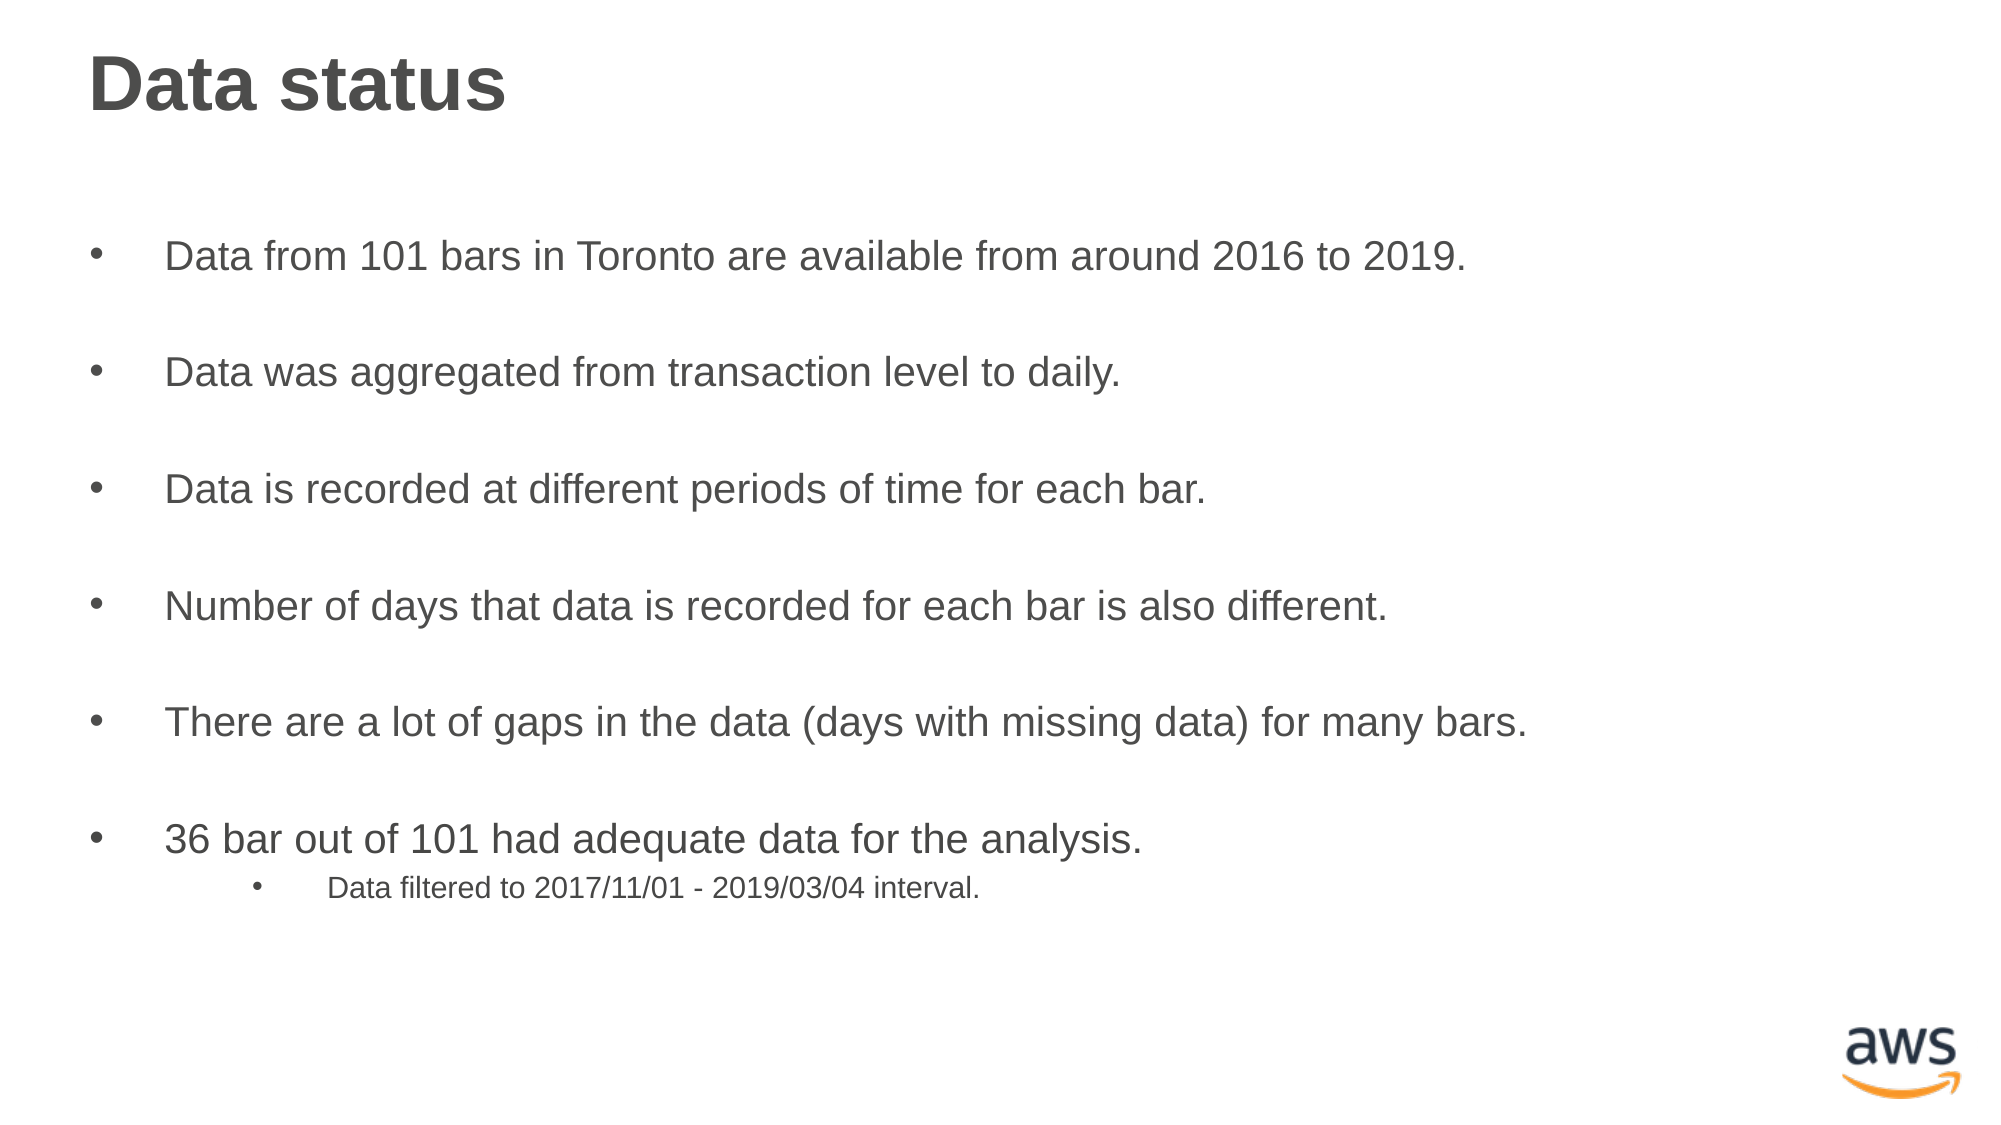

# Data status
Data from 101 bars in Toronto are available from around 2016 to 2019.

Data was aggregated from transaction level to daily.

Data is recorded at different periods of time for each bar.

Number of days that data is recorded for each bar is also different.

There are a lot of gaps in the data (days with missing data) for many bars.

36 bar out of 101 had adequate data for the analysis.
Data filtered to 2017/11/01 - 2019/03/04 interval.